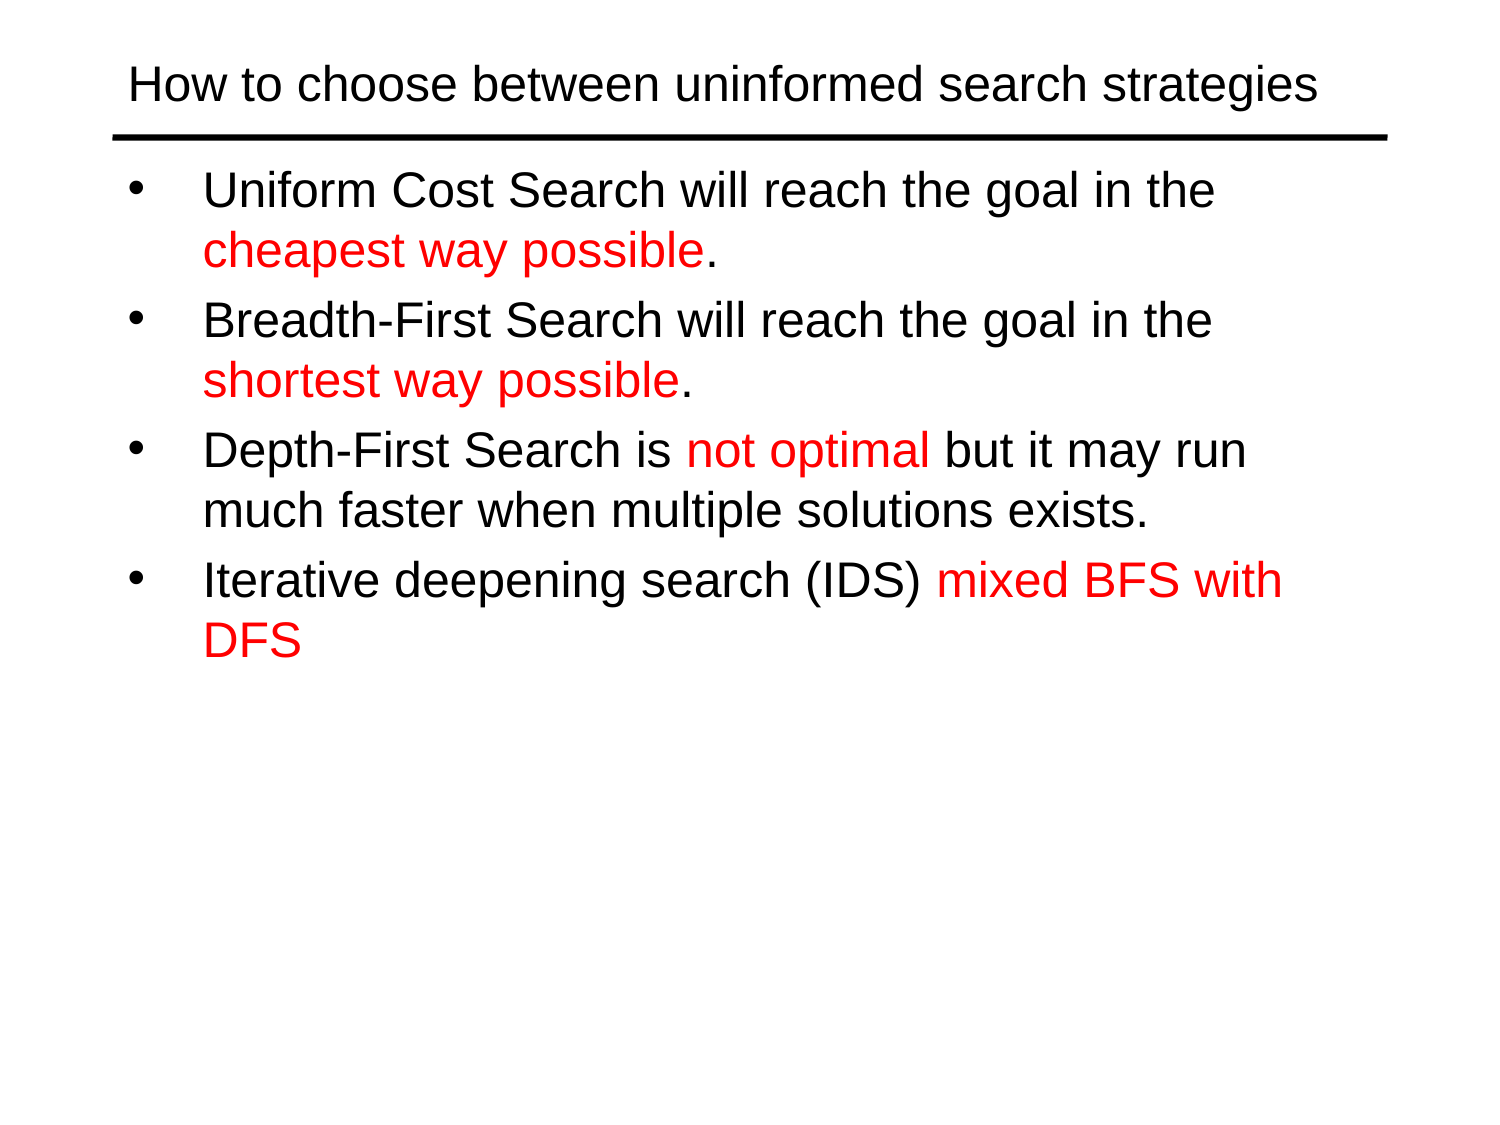

# How to choose between uninformed search strategies
Uniform Cost Search will reach the goal in the cheapest way possible.
Breadth-First Search will reach the goal in the shortest way possible.
Depth-First Search is not optimal but it may run much faster when multiple solutions exists.
Iterative deepening search (IDS) mixed BFS with DFS